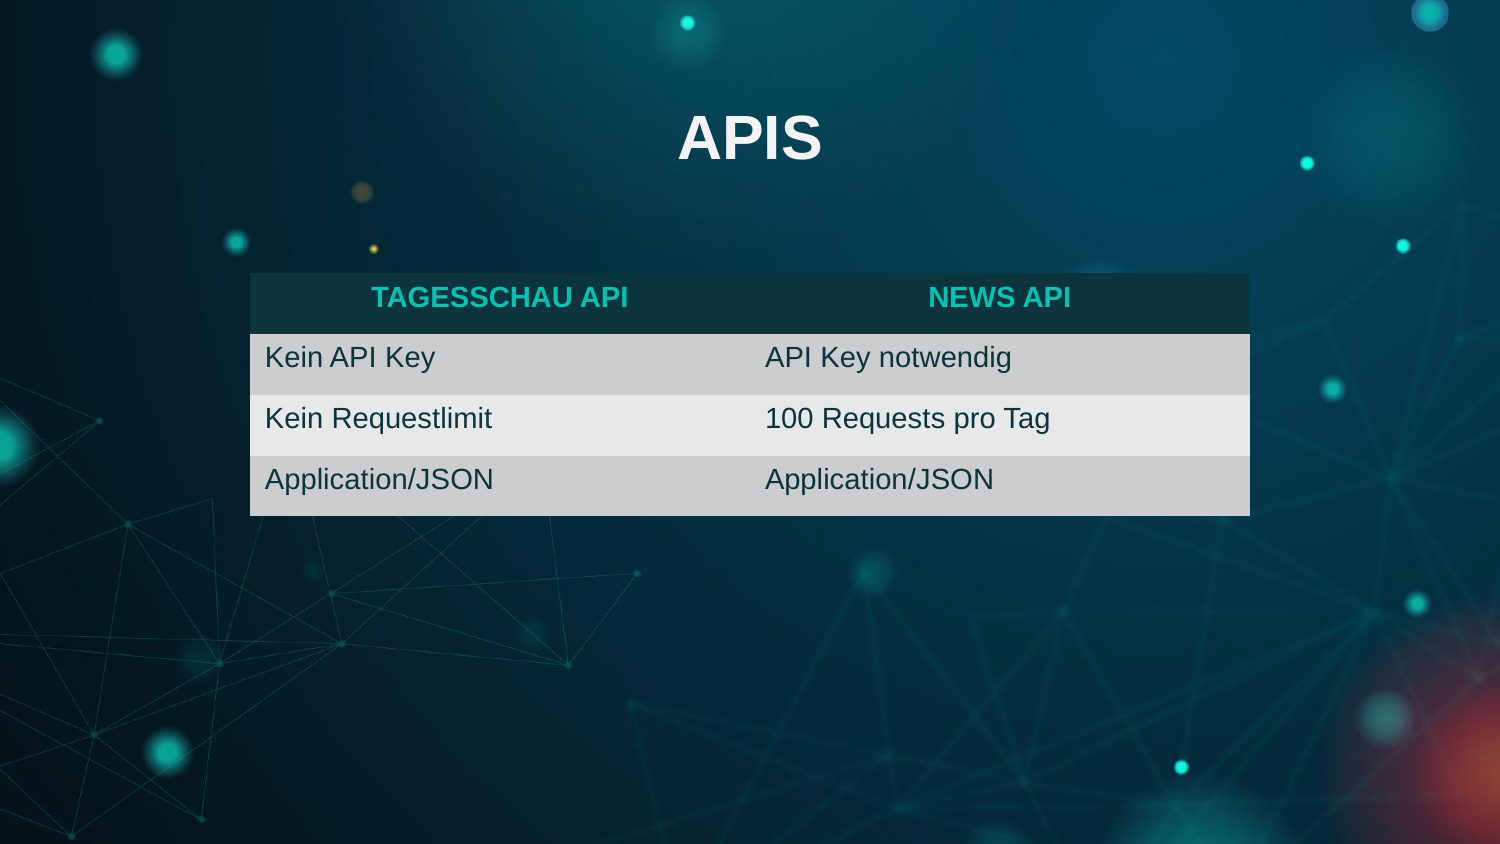

# APIS
| TAGESSCHAU API | NEWS API |
| --- | --- |
| Kein API Key | API Key notwendig |
| Kein Requestlimit | 100 Requests pro Tag |
| Application/JSON | Application/JSON |